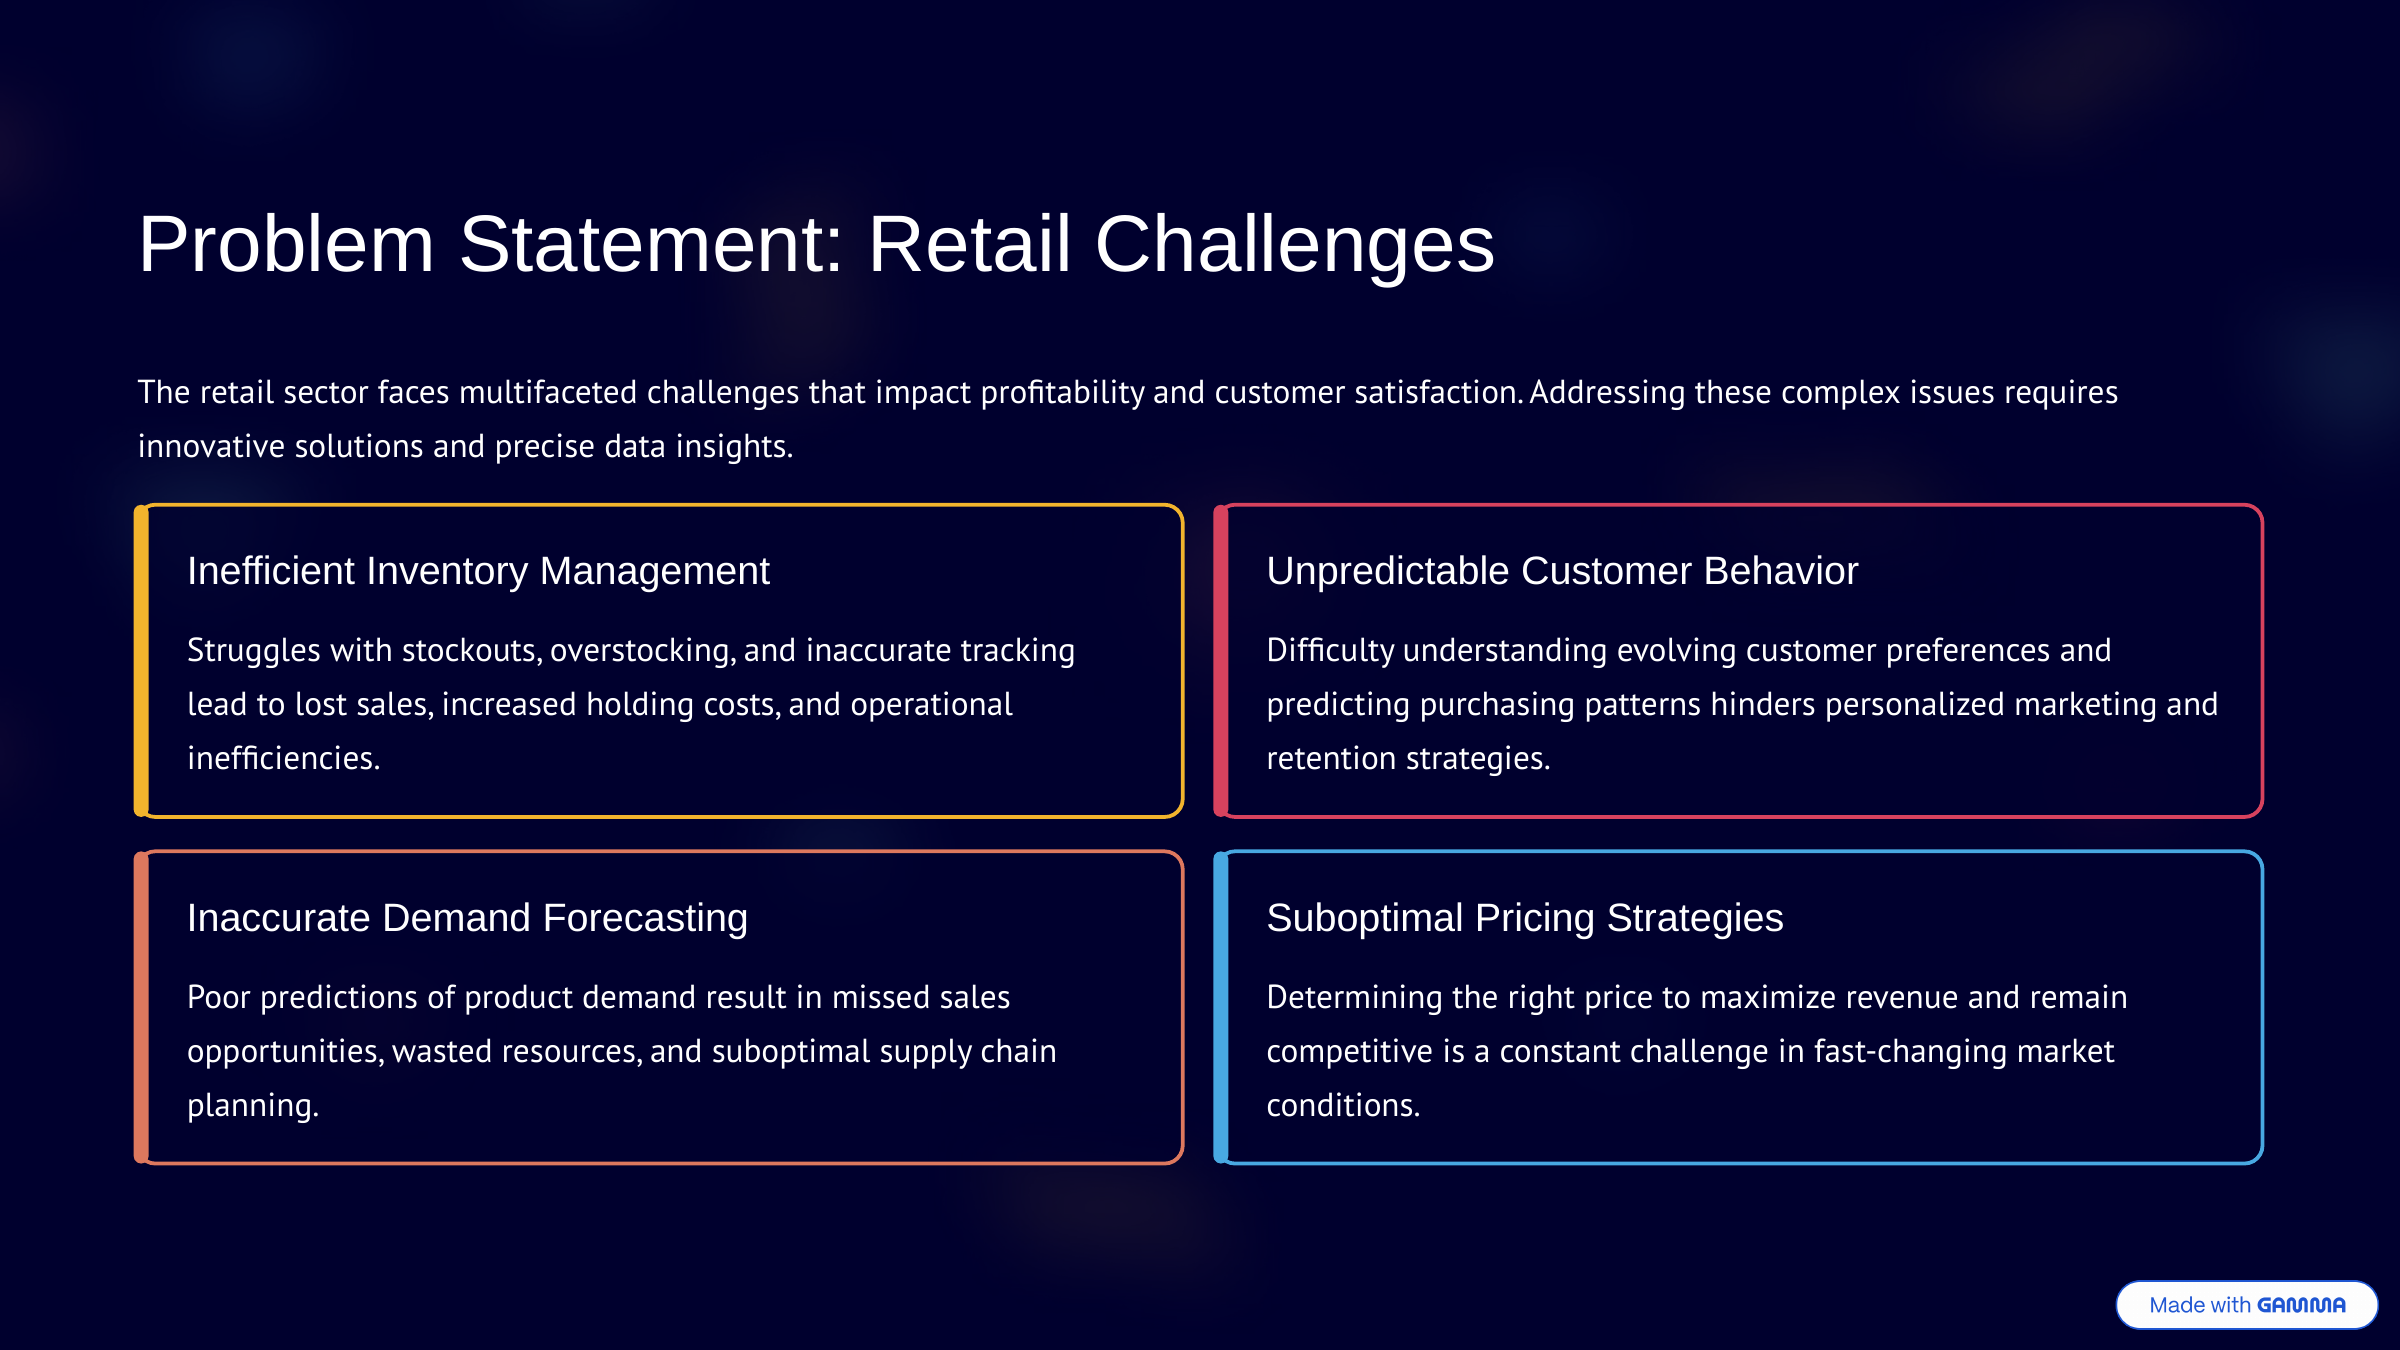

Problem Statement: Retail Challenges
The retail sector faces multifaceted challenges that impact profitability and customer satisfaction. Addressing these complex issues requires innovative solutions and precise data insights.

Inefficient Inventory Management
Unpredictable Customer Behavior
Struggles with stockouts, overstocking, and inaccurate tracking lead to lost sales, increased holding costs, and operational inefficiencies.
Difficulty understanding evolving customer preferences and predicting purchasing patterns hinders personalized marketing and retention strategies.

Inaccurate Demand Forecasting
Suboptimal Pricing Strategies
Poor predictions of product demand result in missed sales opportunities, wasted resources, and suboptimal supply chain planning.
Determining the right price to maximize revenue and remain competitive is a constant challenge in fast-changing market conditions.